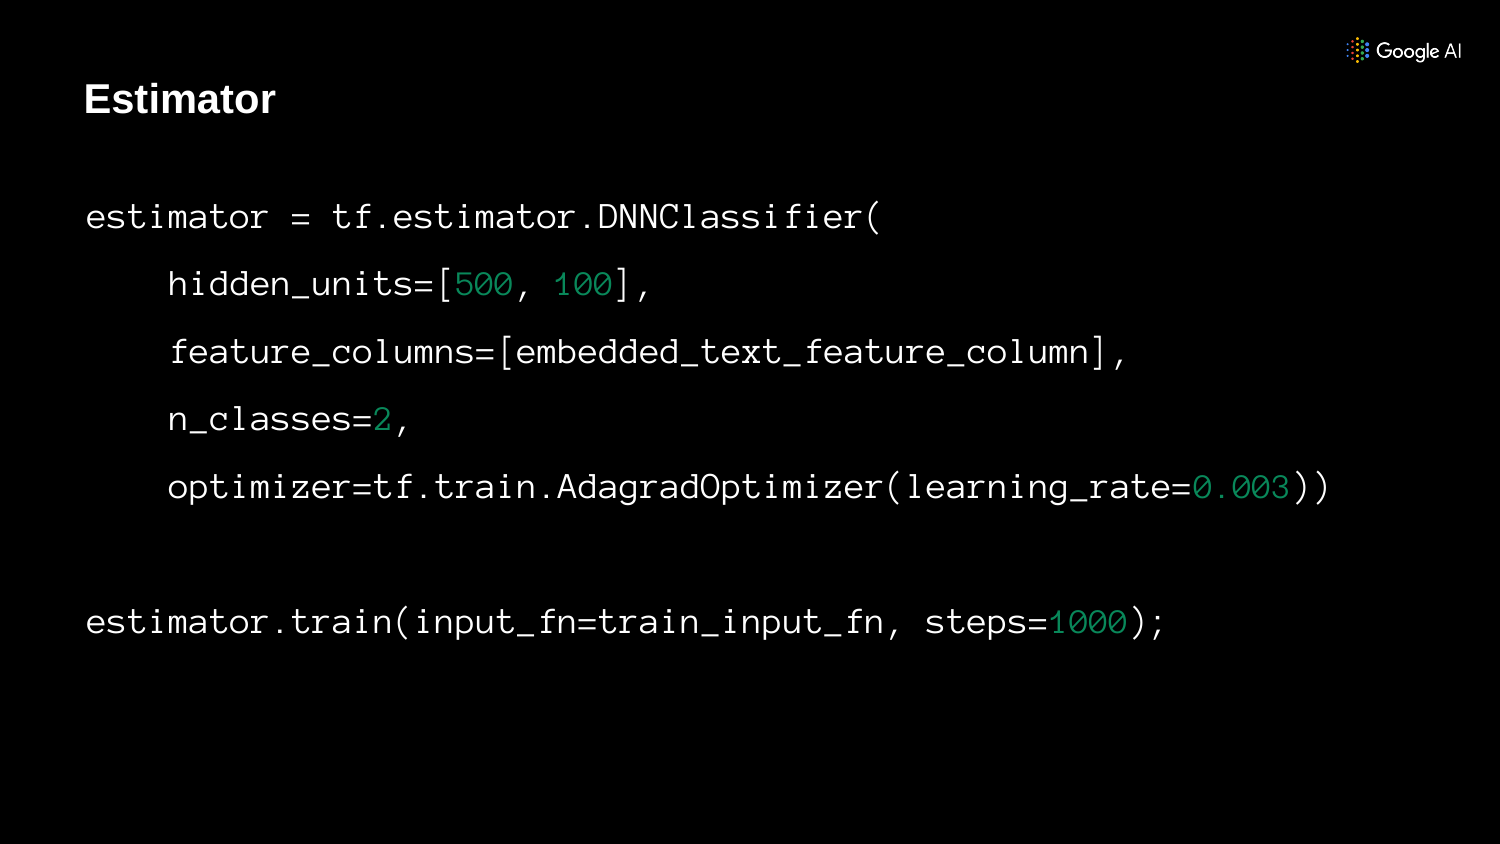

# Estimator
estimator = tf.estimator.DNNClassifier(
    hidden_units=[500, 100],
    feature_columns=[embedded_text_feature_column],
    n_classes=2,
    optimizer=tf.train.AdagradOptimizer(learning_rate=0.003))

estimator.train(input_fn=train_input_fn, steps=1000);